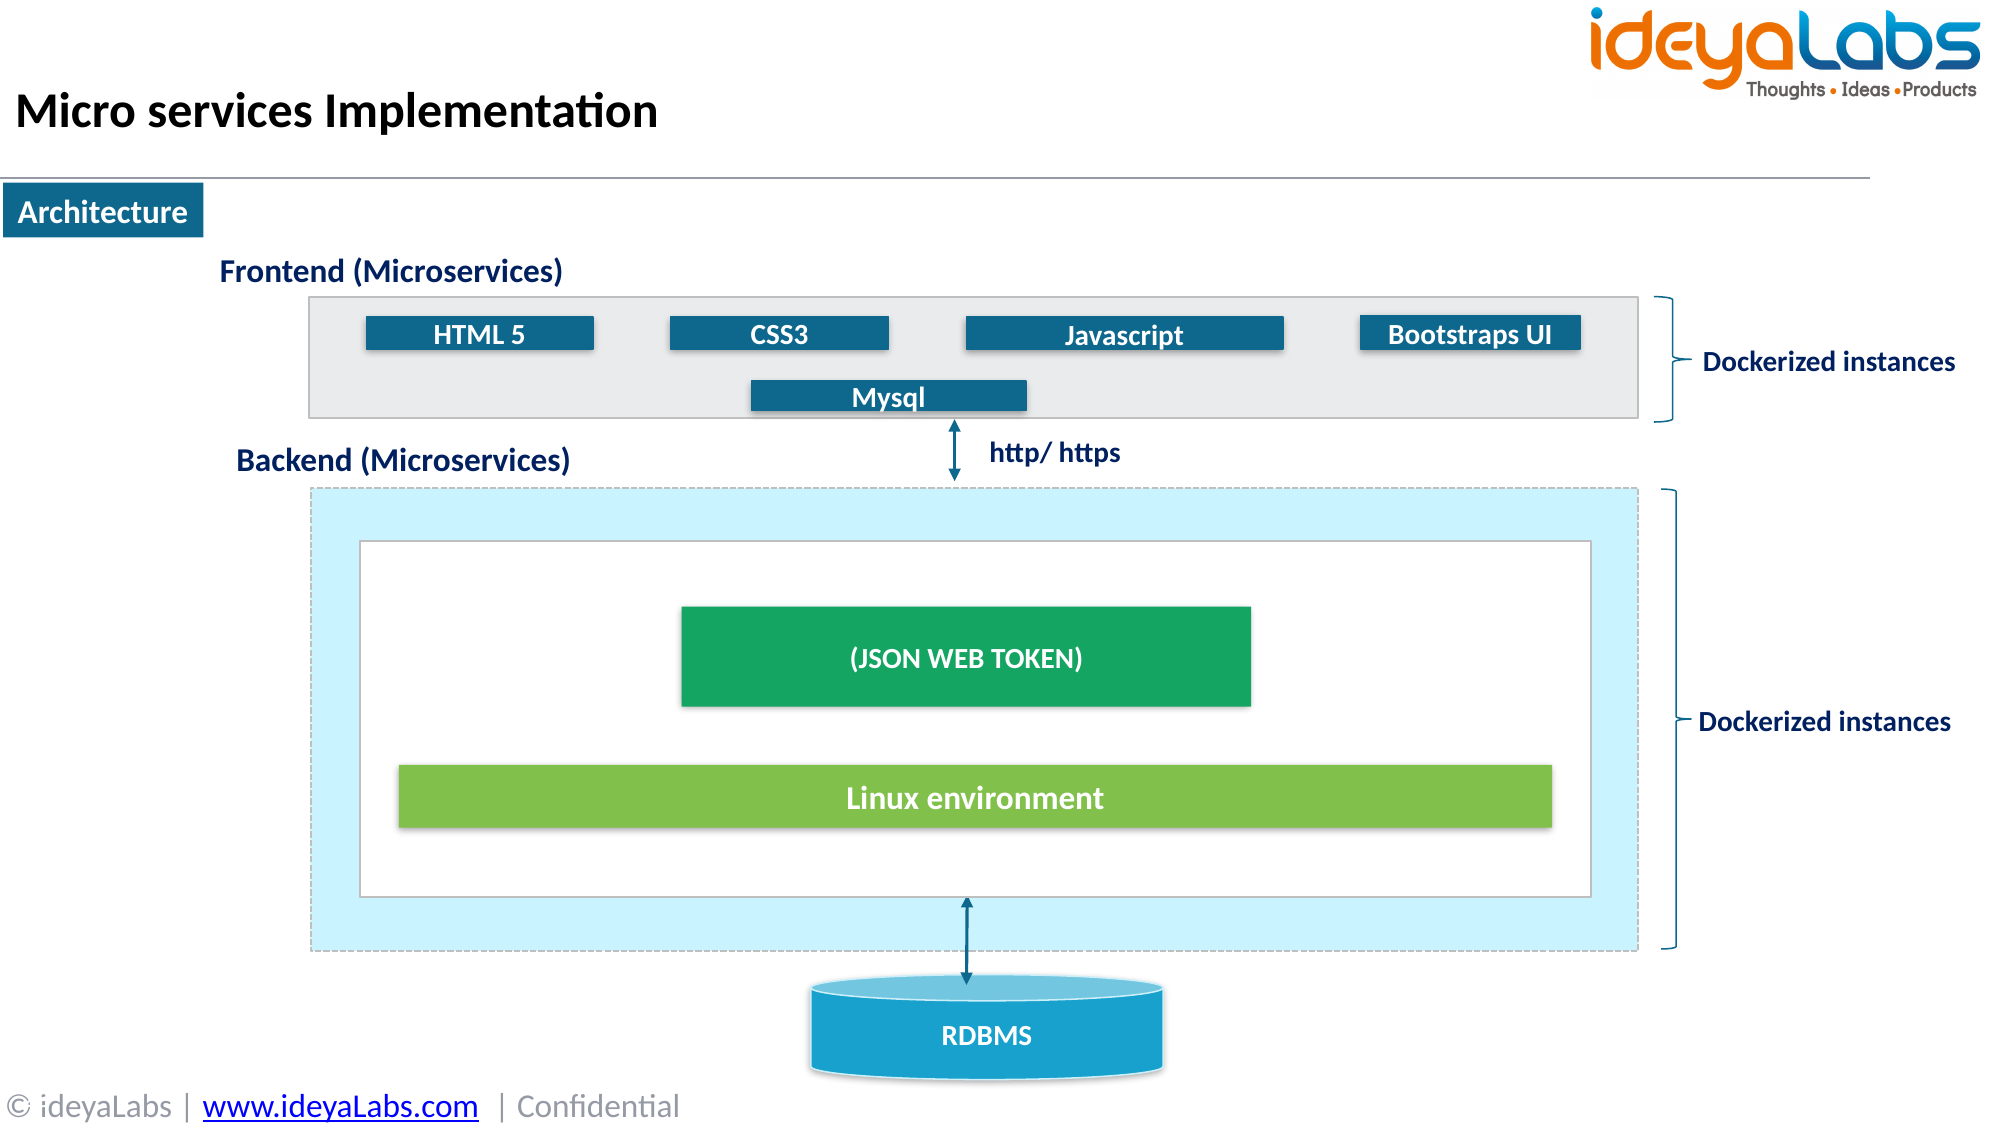

# Micro services Implementation
Architecture
Frontend (Microservices)

Bootstraps UI
HTML 5
CSS3
Javascript
Dockerized instances
Mysql
http/ https
Backend (Microservices)

(JSON WEB TOKEN)
Dockerized instances
Linux environment
RDBMS